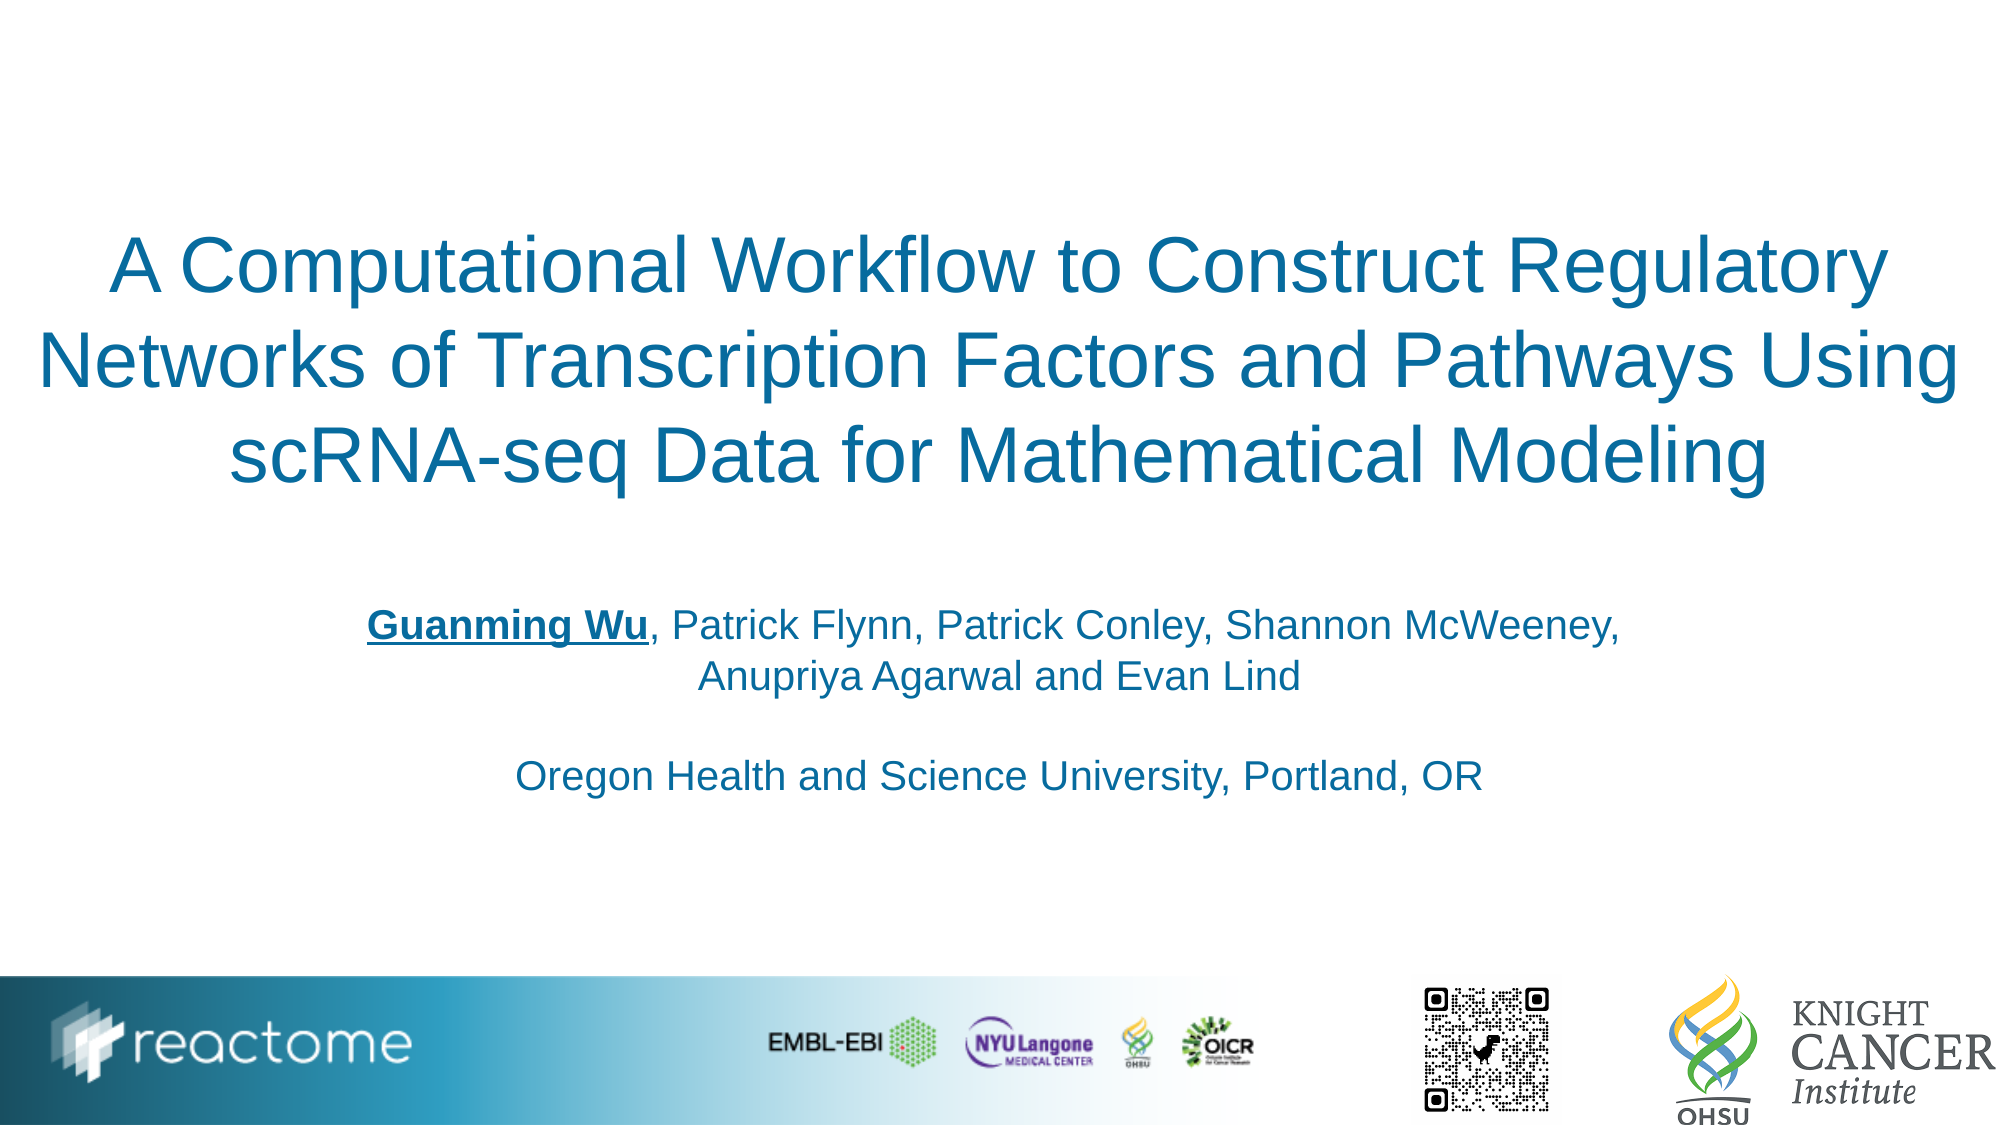

# A Computational Workflow to Construct Regulatory Networks of Transcription Factors and Pathways Using scRNA-seq Data for Mathematical Modeling Guanming Wu, Patrick Flynn, Patrick Conley, Shannon McWeeney, Anupriya Agarwal and Evan Lind Oregon Health and Science University, Portland, OR